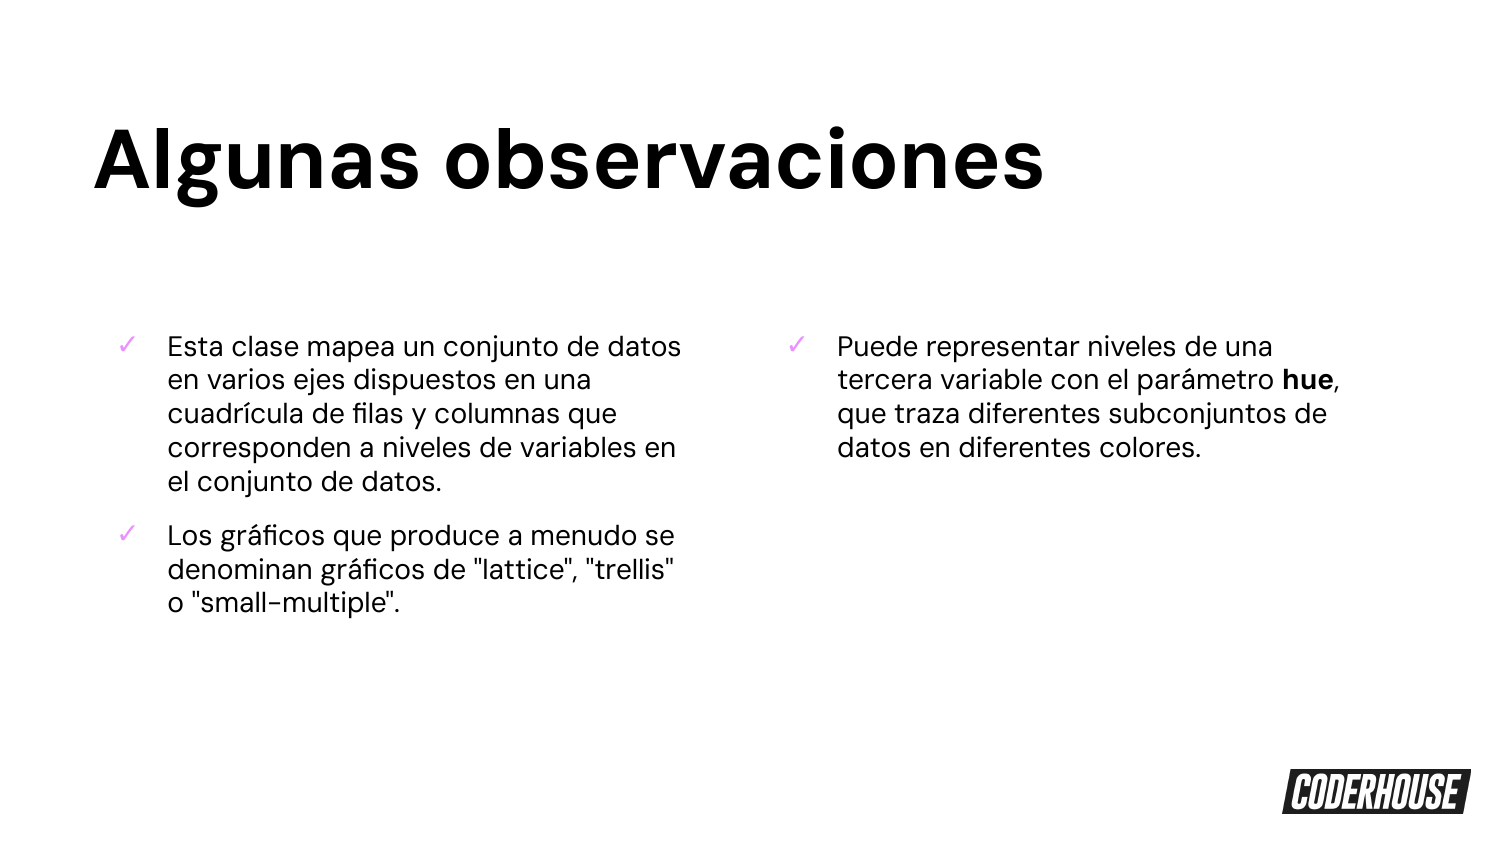

Algunas observaciones
Esta clase mapea un conjunto de datos en varios ejes dispuestos en una cuadrícula de filas y columnas que corresponden a niveles de variables en el conjunto de datos.
Los gráficos que produce a menudo se denominan gráficos de "lattice", "trellis" o "small-multiple".
Puede representar niveles de una tercera variable con el parámetro hue, que traza diferentes subconjuntos de datos en diferentes colores.